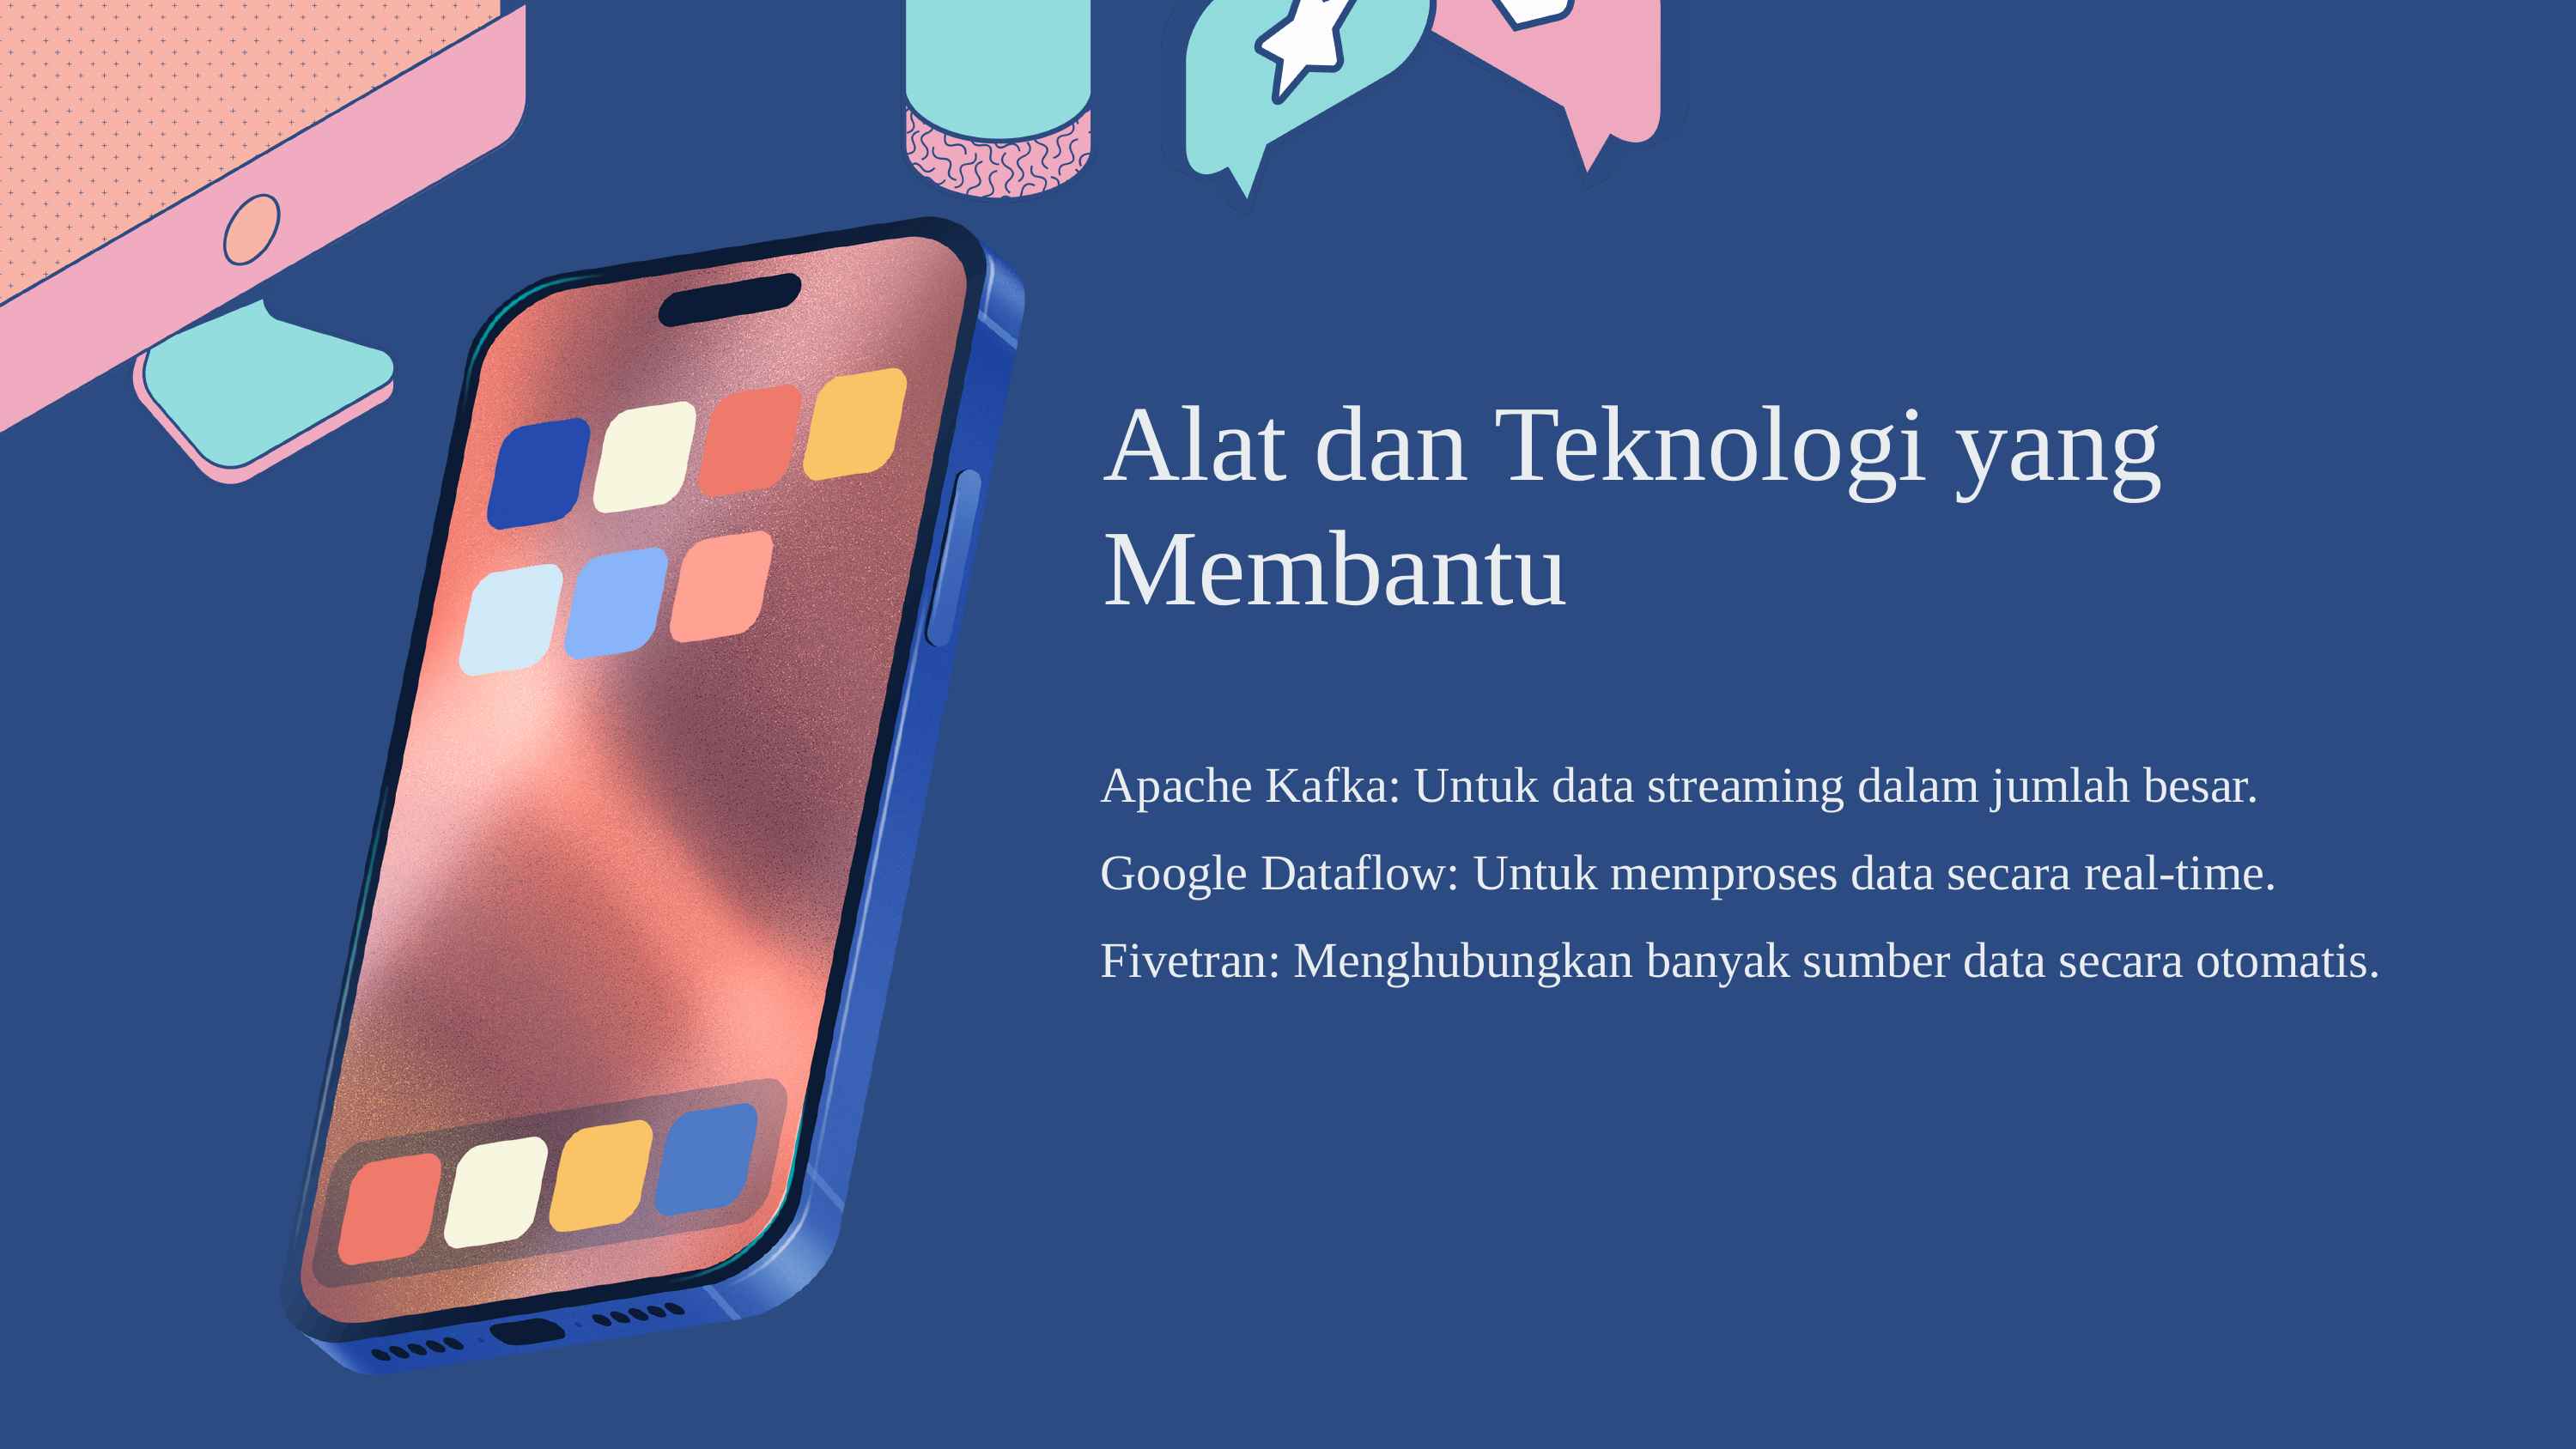

Alat dan Teknologi yang Membantu

Apache Kafka: Untuk data streaming dalam jumlah besar.
Google Dataflow: Untuk memproses data secara real-time.
Fivetran: Menghubungkan banyak sumber data secara otomatis.